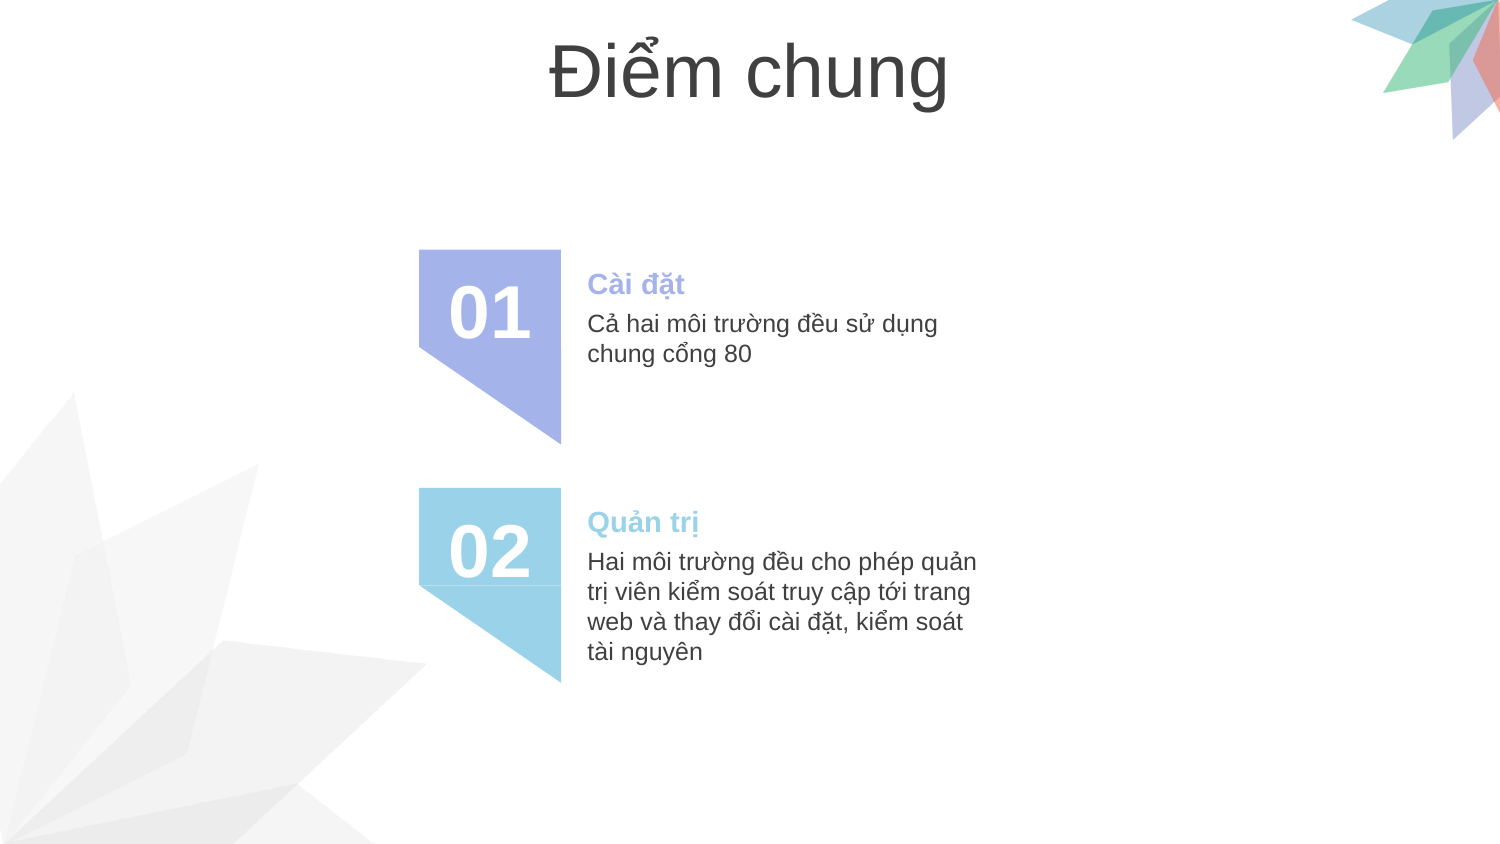

Điểm chung

01
Cài đặt
Cả hai môi trường đều sử dụng chung cổng 80

02
Quản trị
Hai môi trường đều cho phép quản trị viên kiểm soát truy cập tới trang web và thay đổi cài đặt, kiểm soát tài nguyên